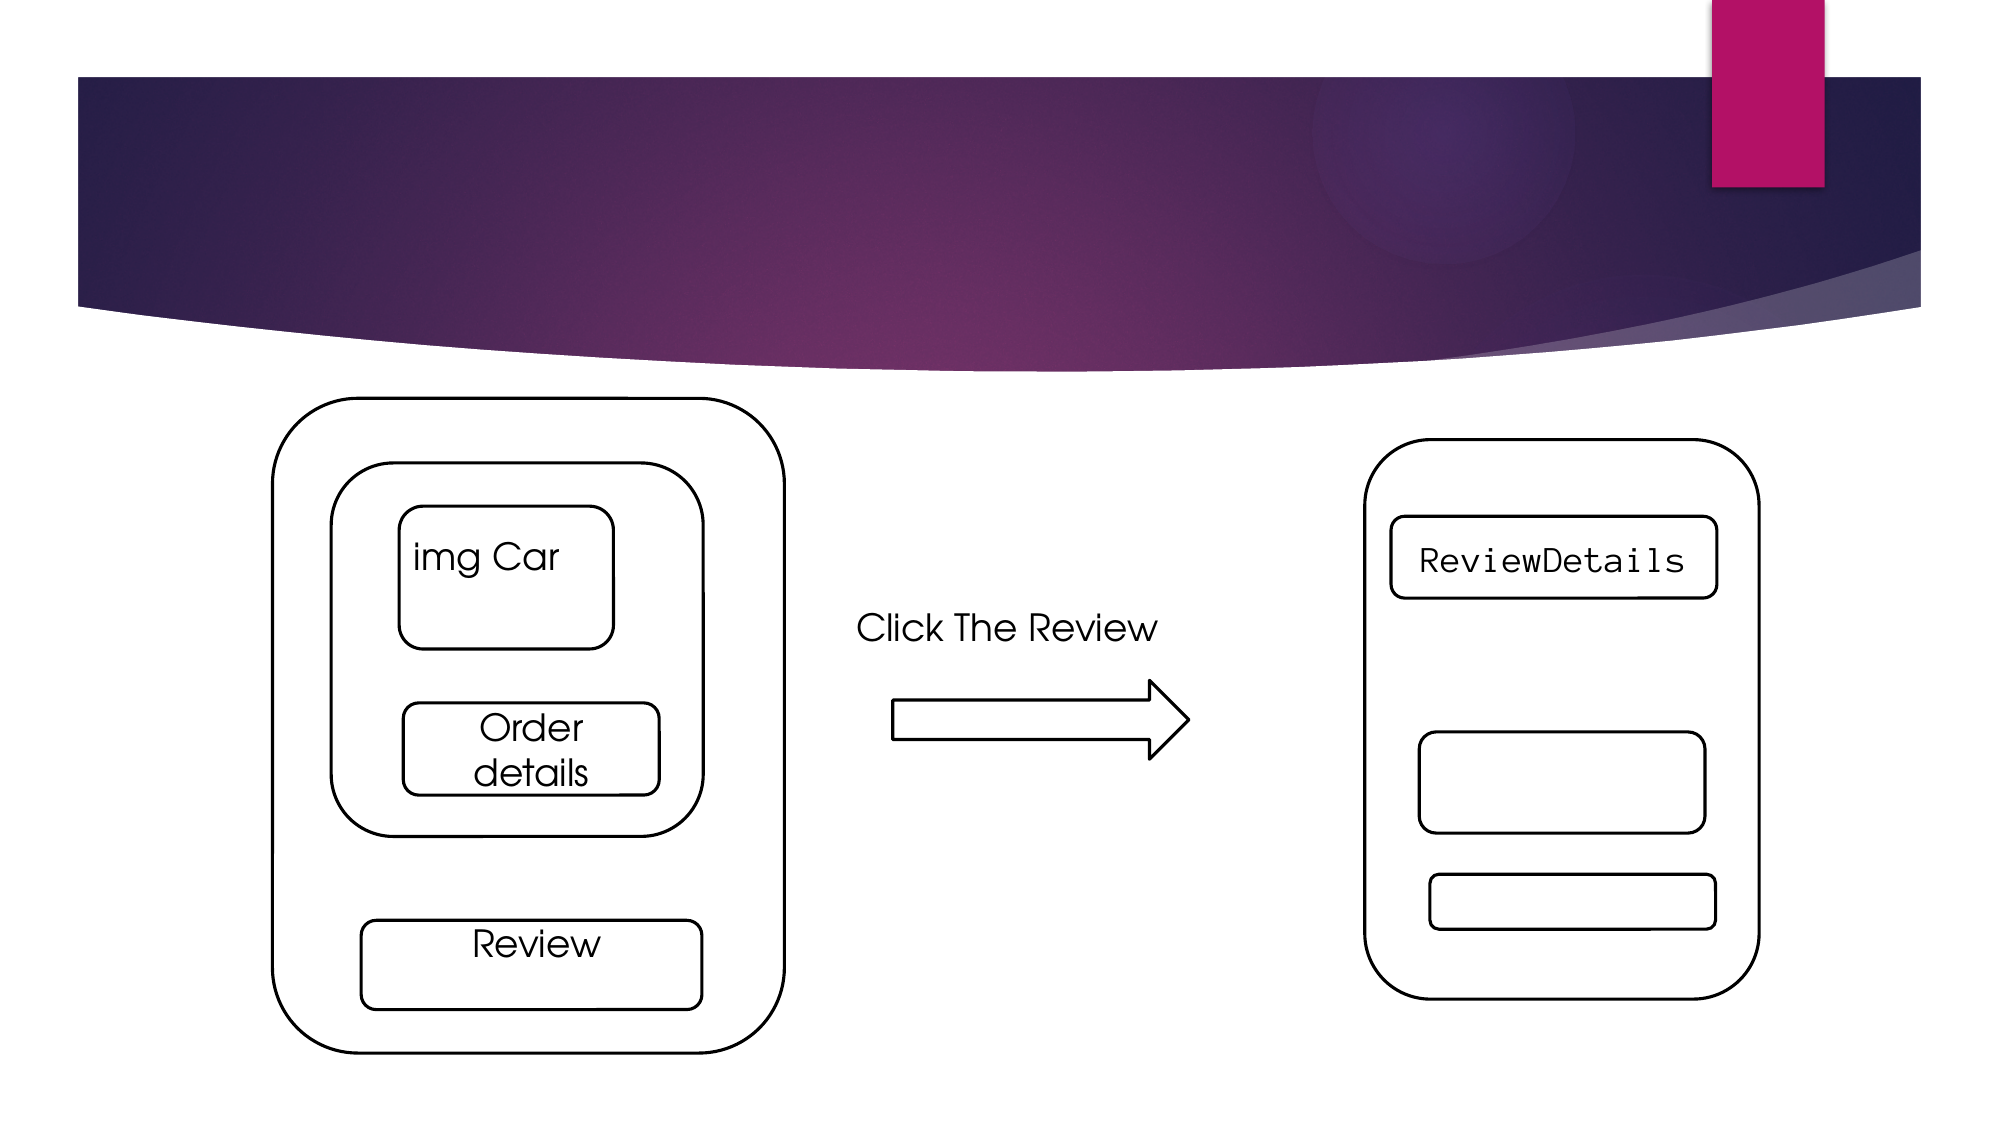

ReviewDetails
img Car
Click The Review

Order details

Review